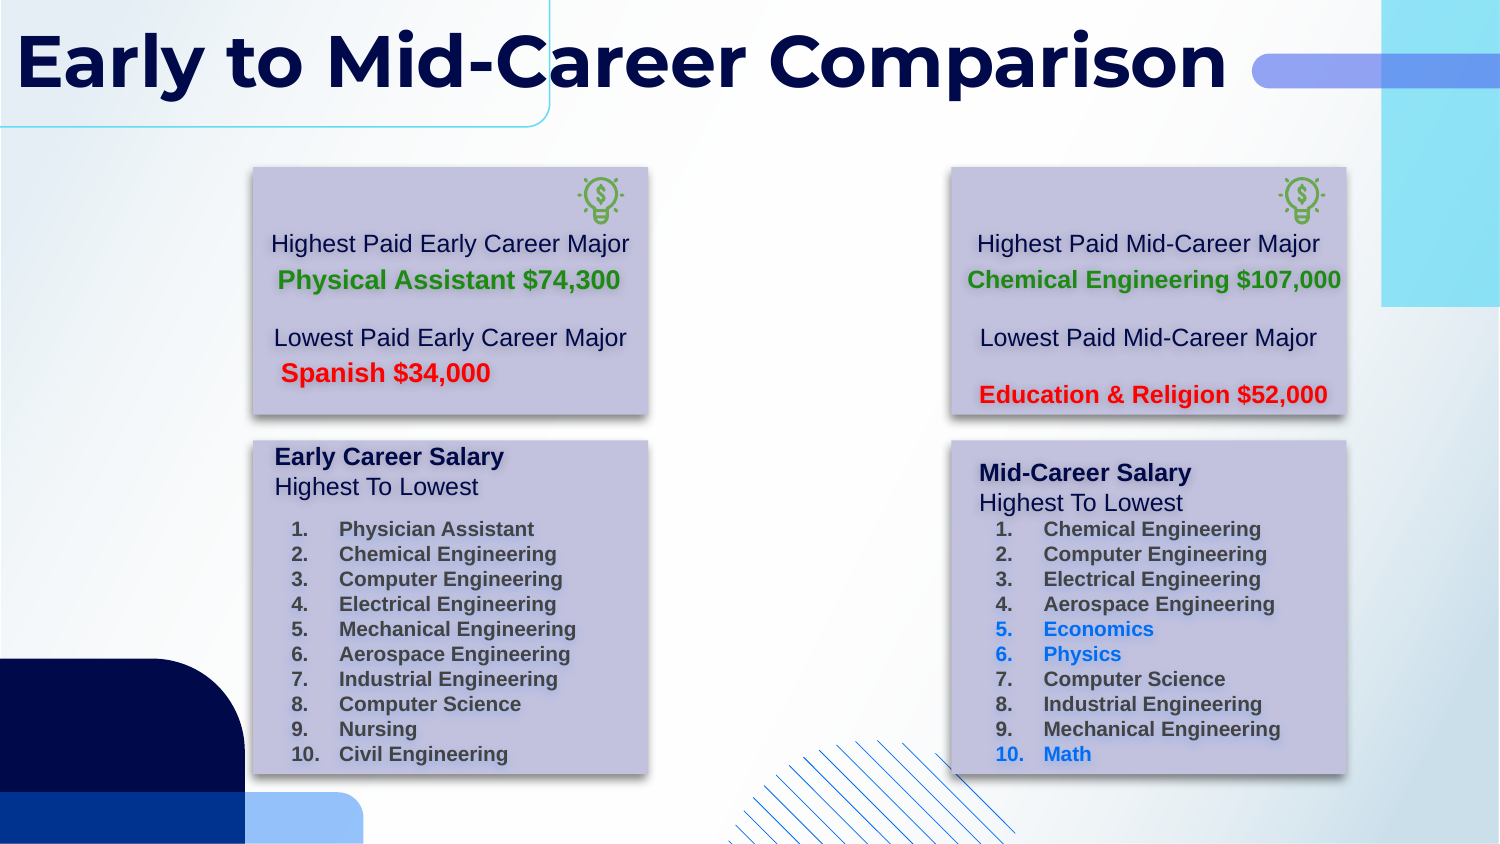

# Early to Mid-Career Comparison

Highest Paid Early Career Major
Highest Paid Mid-Career Major
Physical Assistant $74,300
Chemical Engineering $107,000
Lowest Paid Early Career Major
Lowest Paid Mid-Career Major
Spanish $34,000
Education & Religion $52,000
Early Career Salary
Highest To Lowest

Mid-Career Salary
Highest To Lowest
Physician Assistant
Chemical Engineering
Computer Engineering
Electrical Engineering
Mechanical Engineering
Aerospace Engineering
Industrial Engineering
Computer Science
Nursing
Civil Engineering
Chemical Engineering
Computer Engineering
Electrical Engineering
Aerospace Engineering
Economics
Physics
Computer Science
Industrial Engineering
Mechanical Engineering
Math